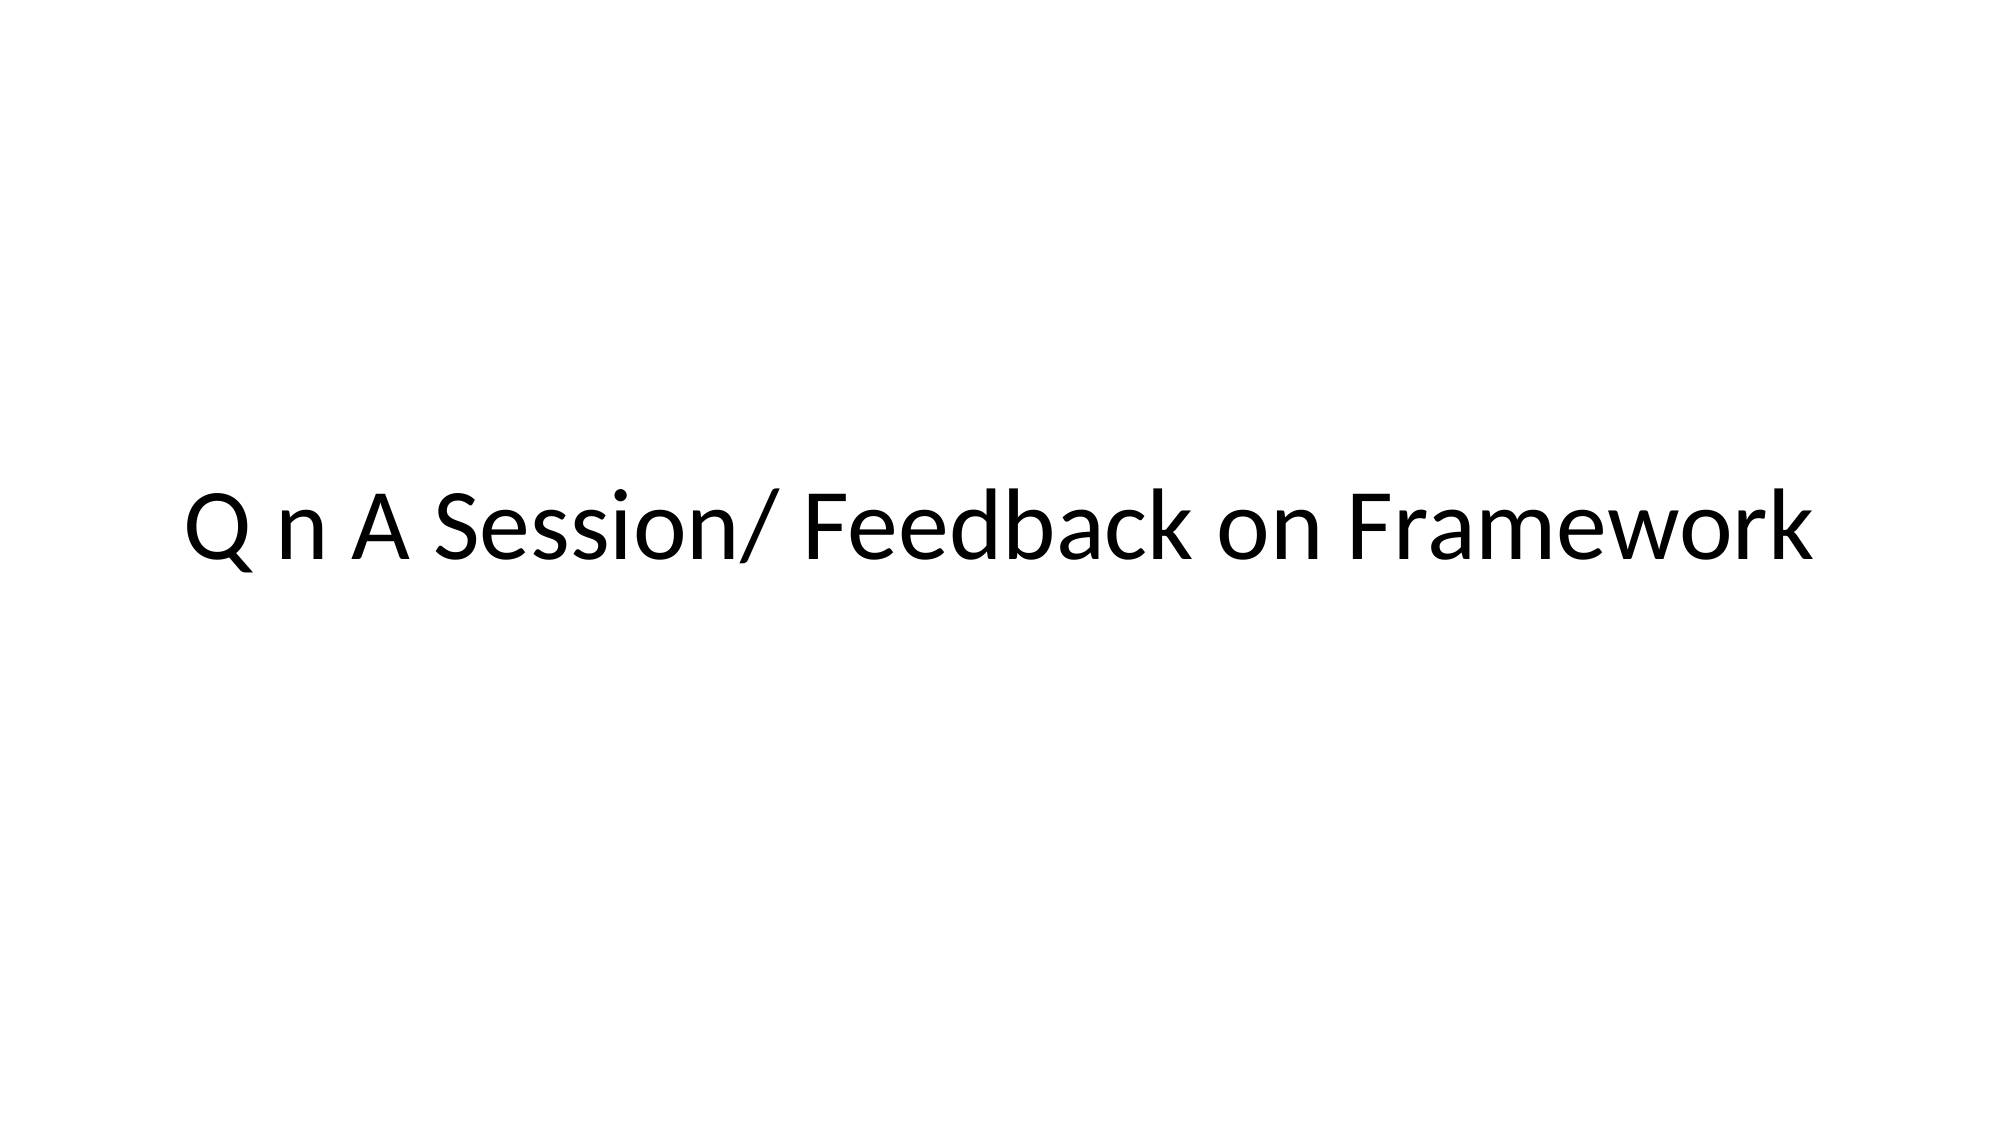

# Q n A Session/ Feedback on Framework